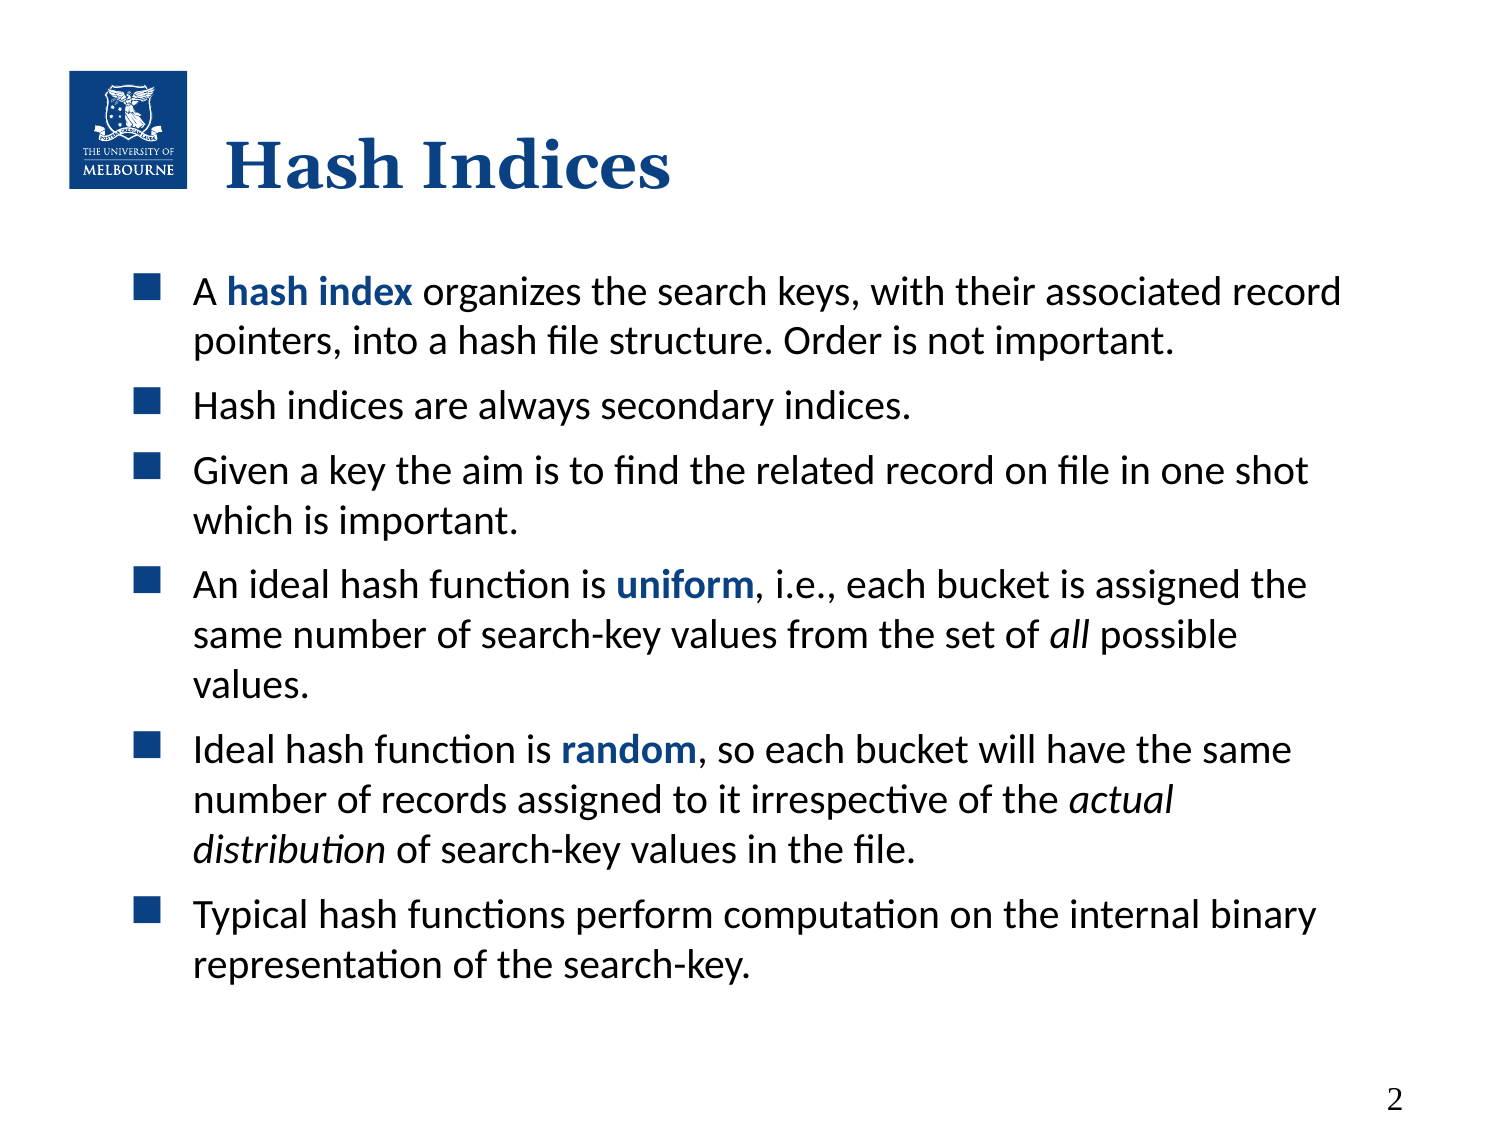

# Hash Indices
A hash index organizes the search keys, with their associated record pointers, into a hash file structure. Order is not important.
Hash indices are always secondary indices.
Given a key the aim is to find the related record on file in one shot which is important.
An ideal hash function is uniform, i.e., each bucket is assigned the same number of search-key values from the set of all possible values.
Ideal hash function is random, so each bucket will have the same number of records assigned to it irrespective of the actual distribution of search-key values in the file.
Typical hash functions perform computation on the internal binary representation of the search-key.